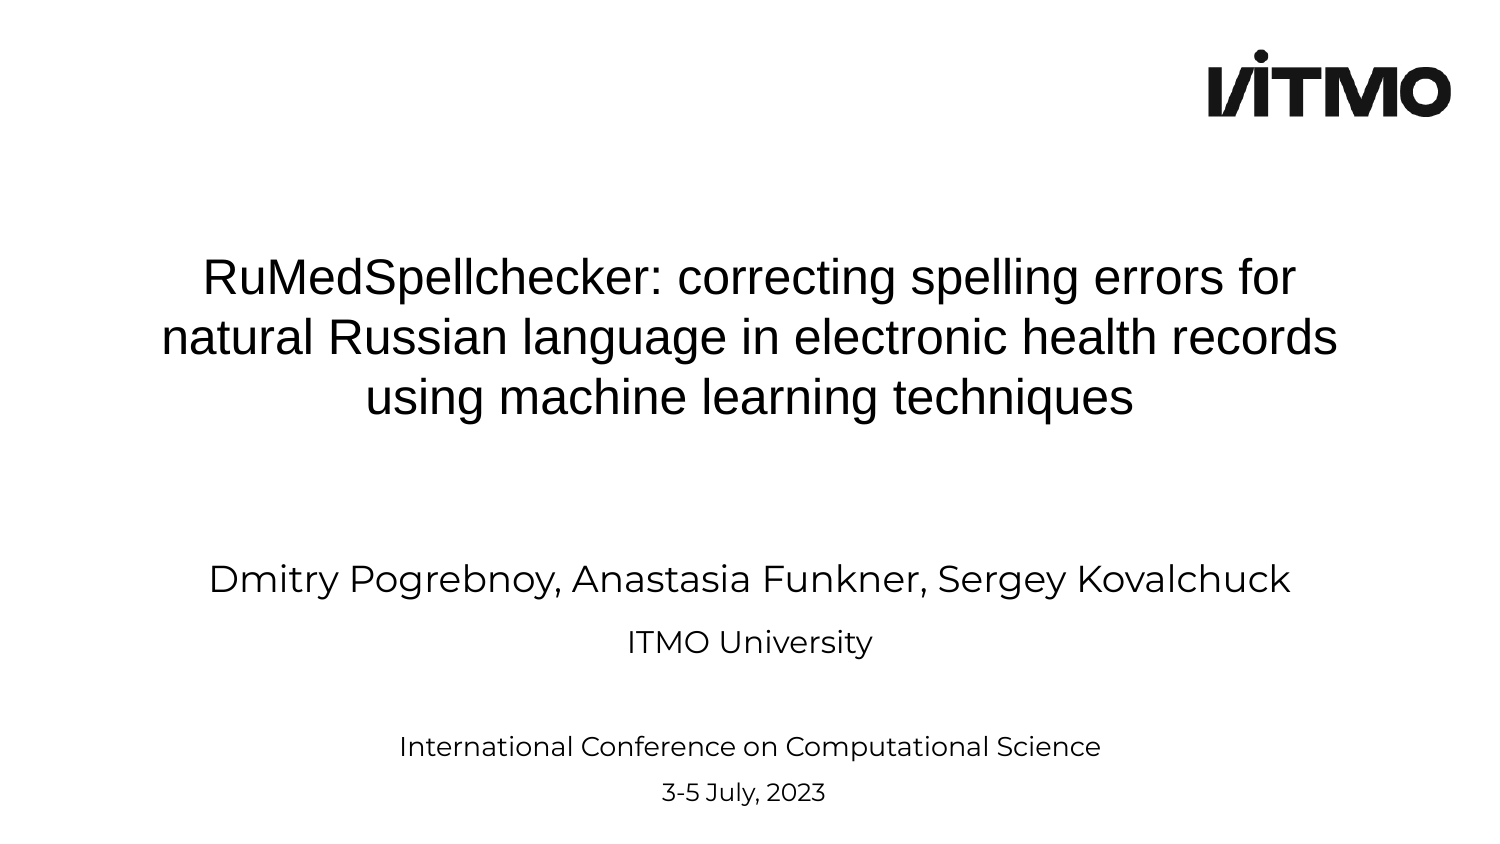

RuMedSpellchecker: correcting spelling errors for natural Russian language in electronic health records using machine learning techniques
Dmitry Pogrebnoy, Anastasia Funkner, Sergey Kovalchuck
ITMO University
International Conference on Computational Science
3-5 July, 2023